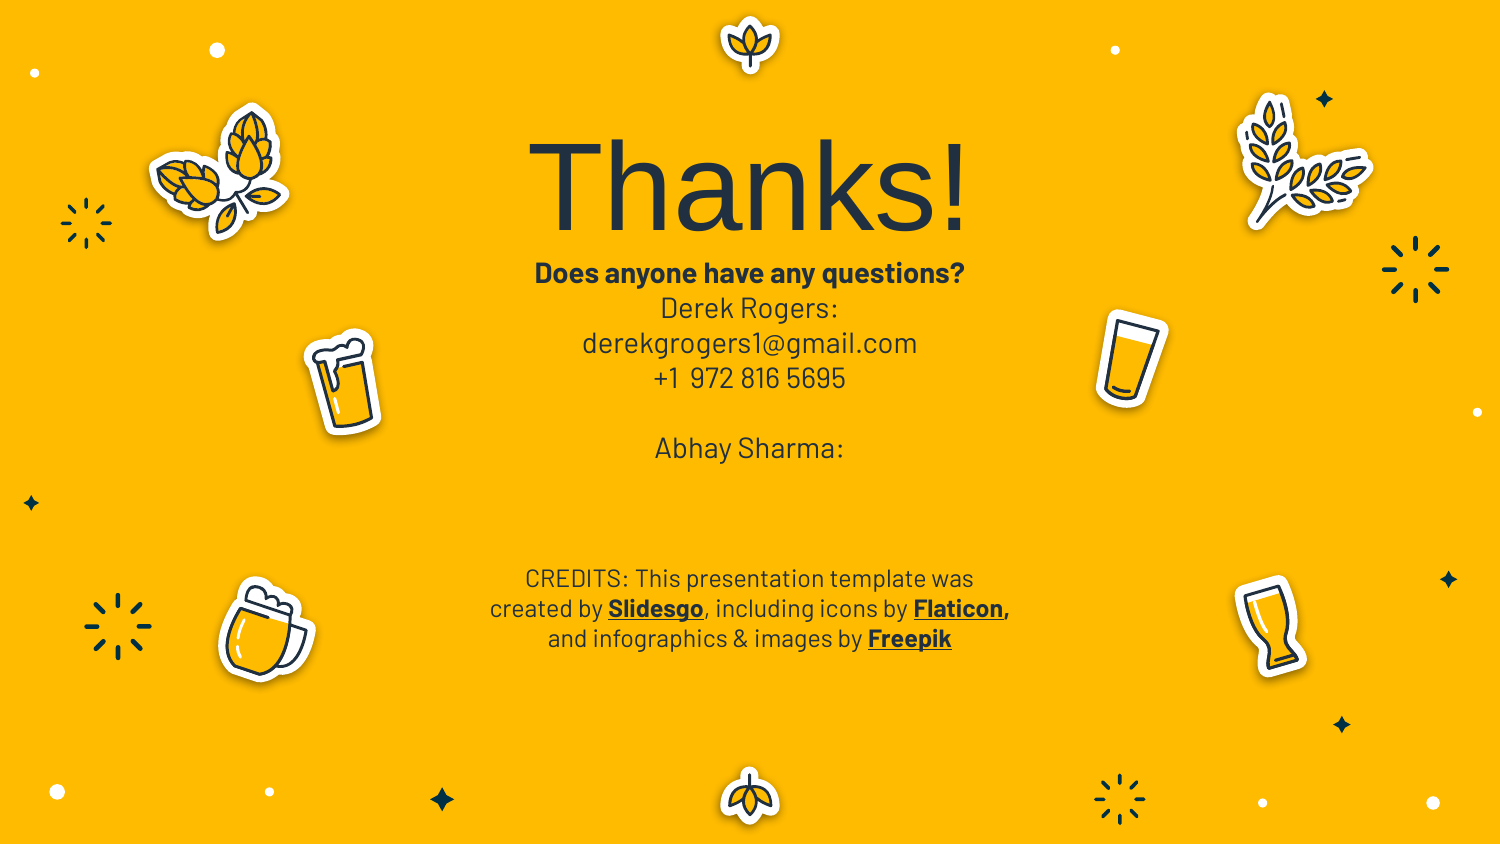

# Thanks!

Does anyone have any questions?
Derek Rogers:
derekgrogers1@gmail.com
+1  972 816 5695

Abhay Sharma: